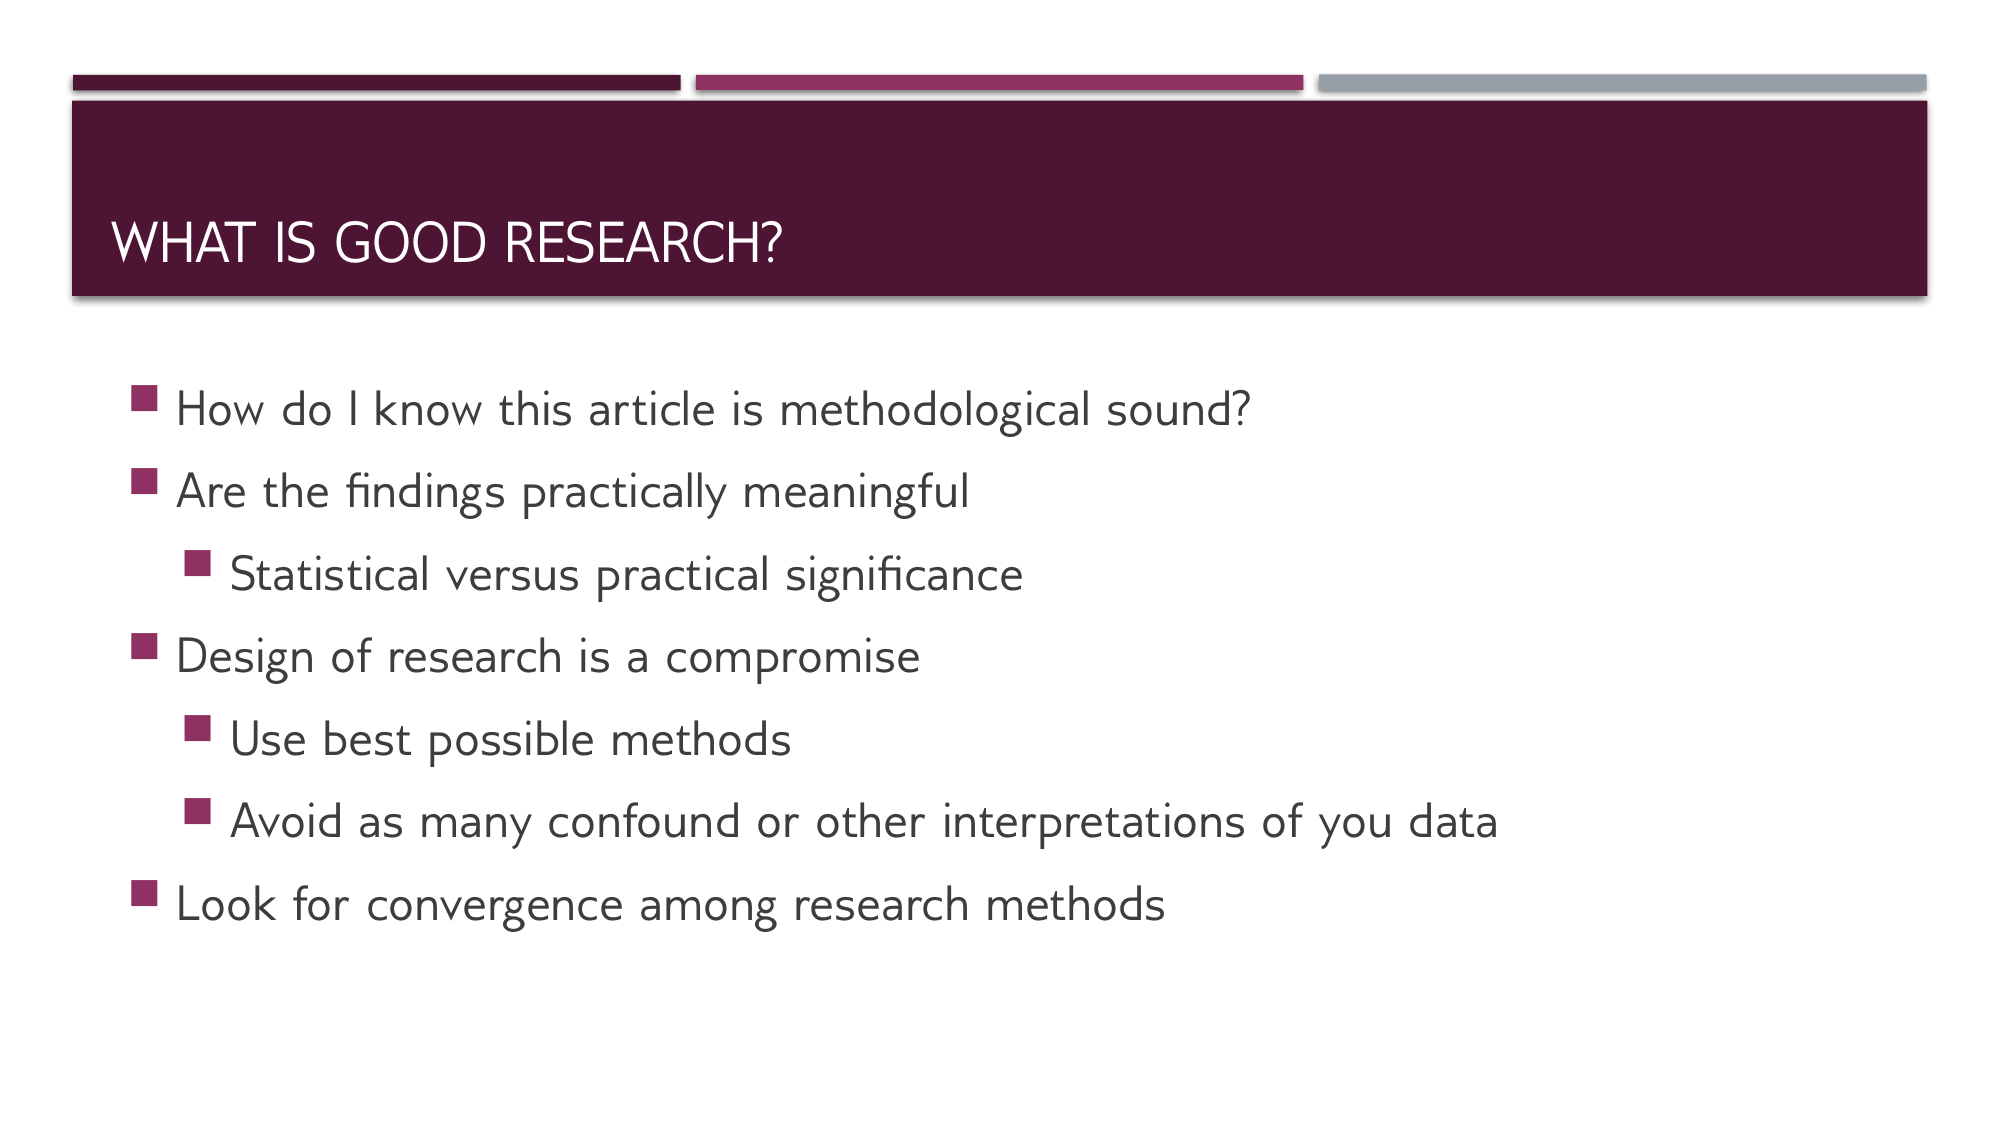

# What is good research?
How do I know this article is methodological sound?
Are the findings practically meaningful
Statistical versus practical significance
Design of research is a compromise
Use best possible methods
Avoid as many confound or other interpretations of you data
Look for convergence among research methods